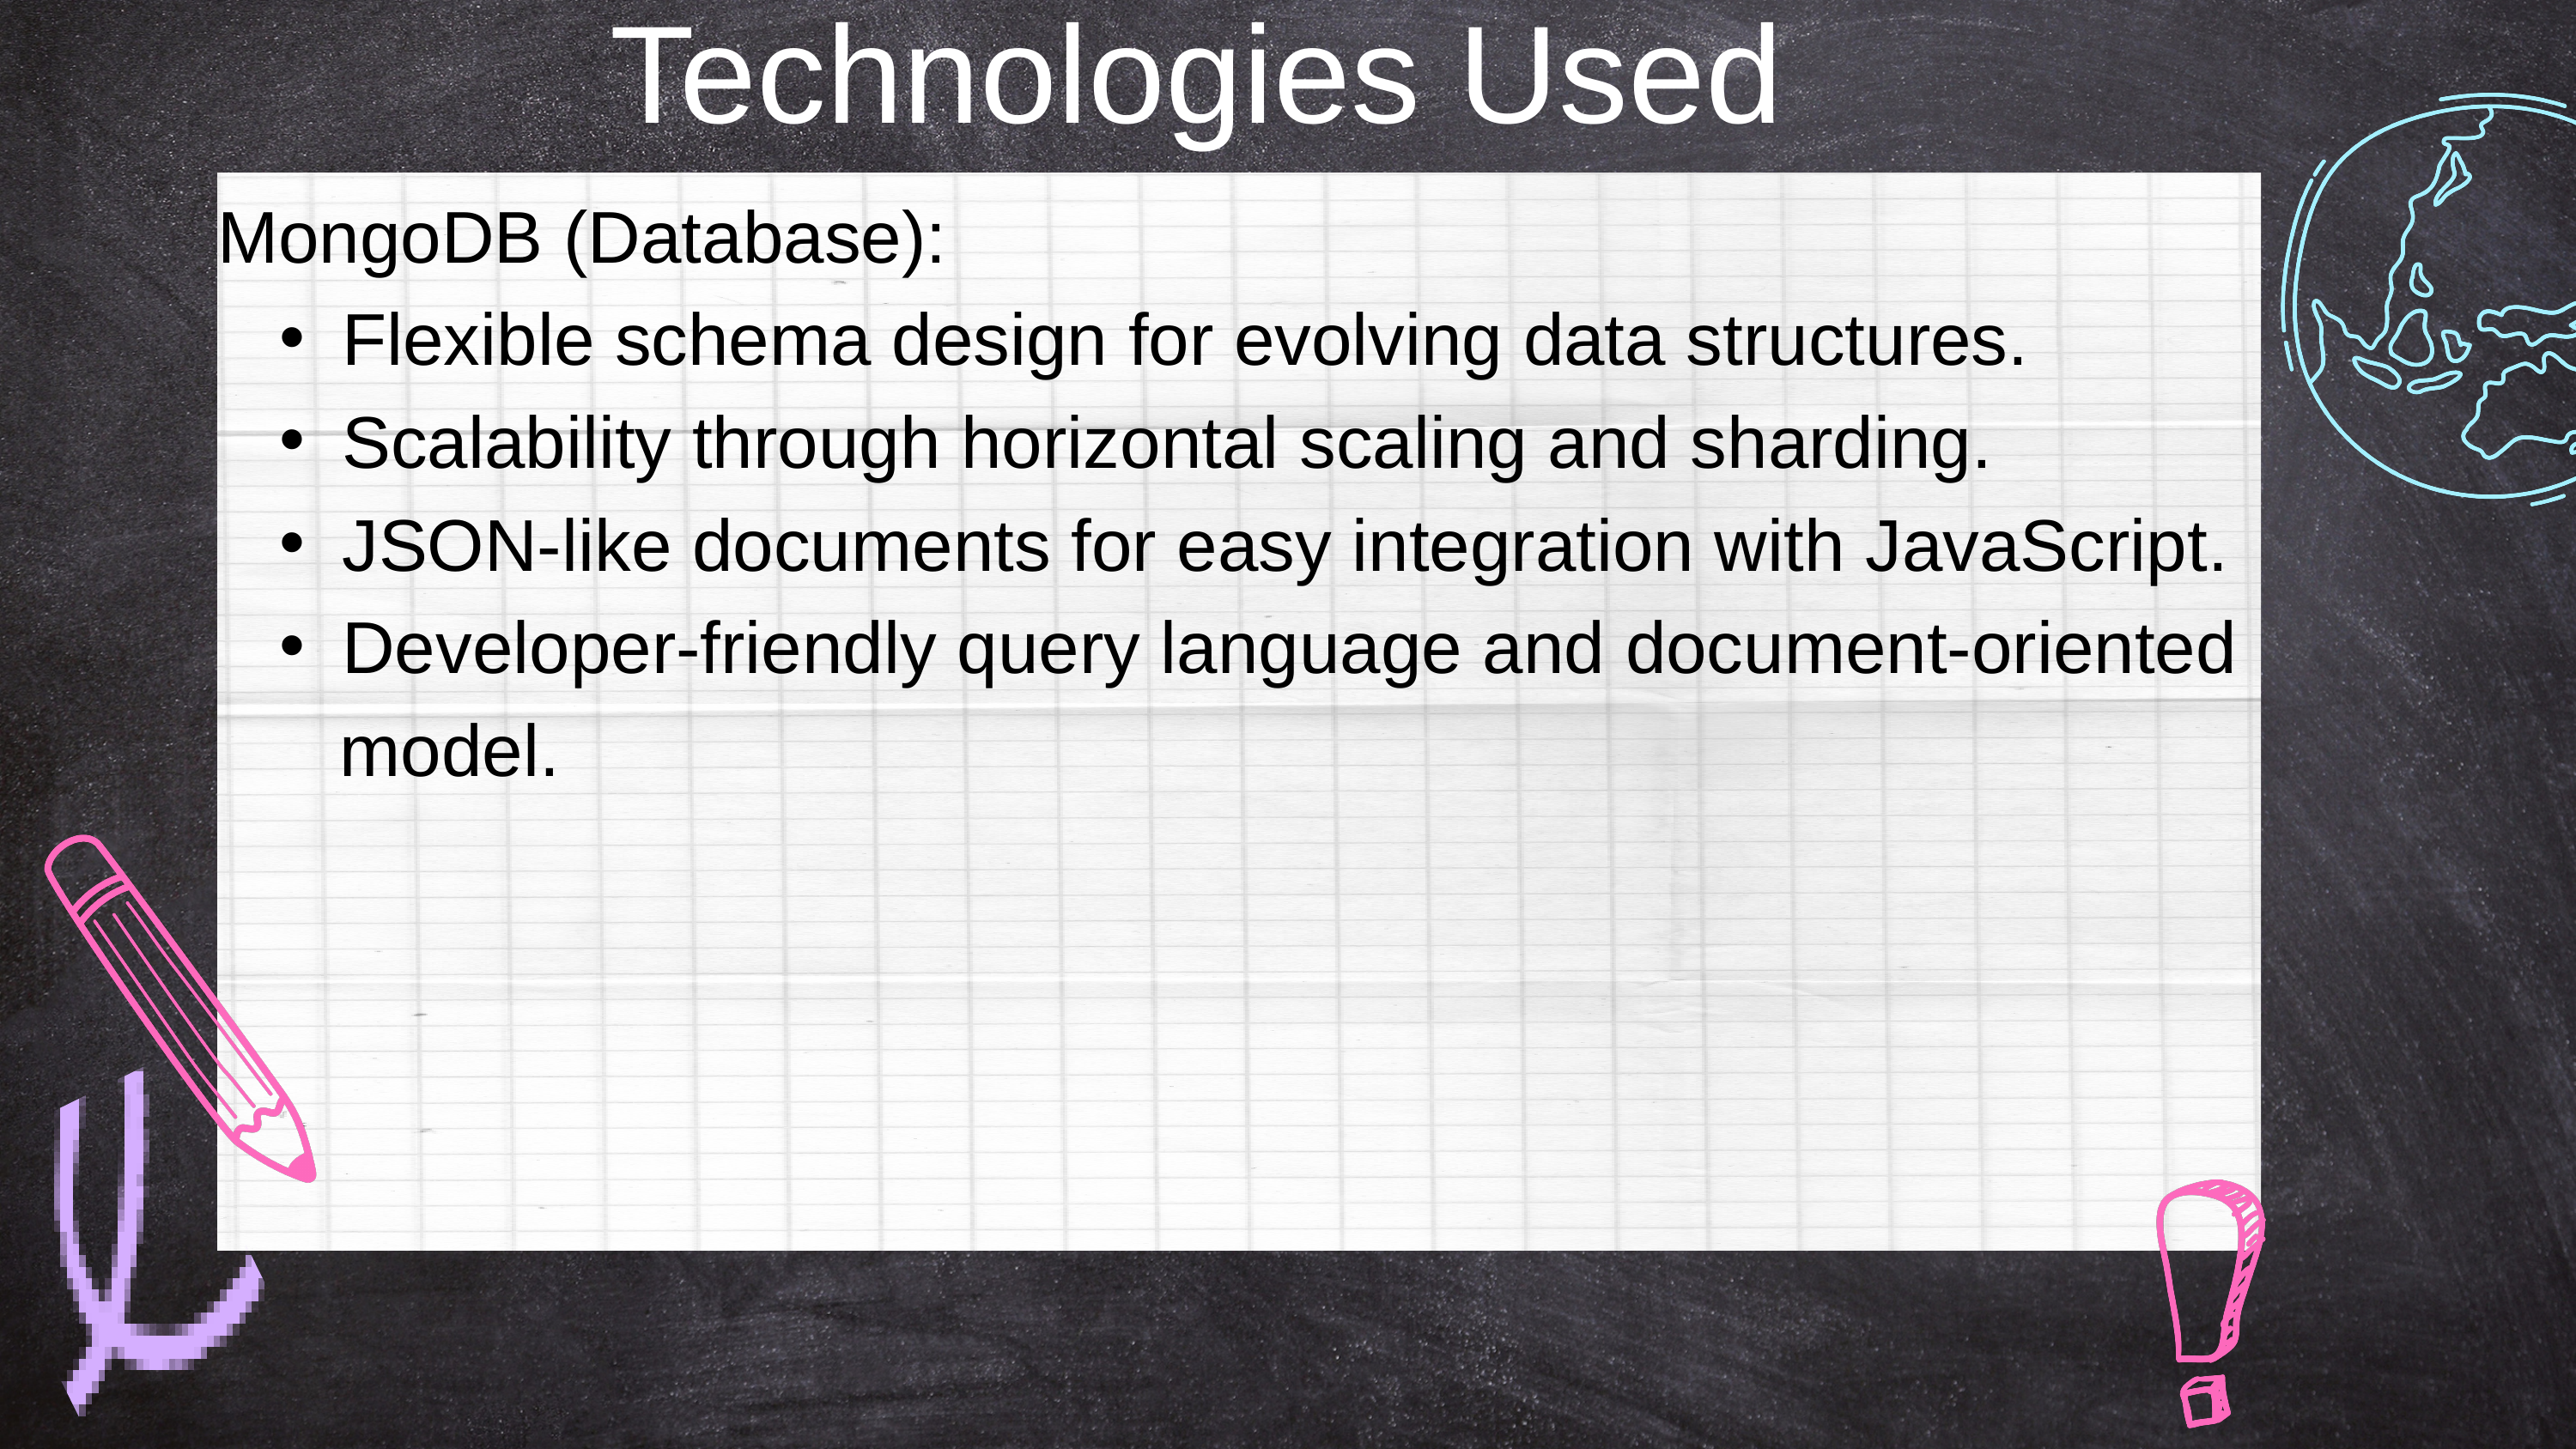

Technologies Used

MongoDB (Database):
Flexible schema design for evolving data structures.
Scalability through horizontal scaling and sharding.
JSON-like documents for easy integration with JavaScript.
Developer-friendly query language and document-oriented
      model.